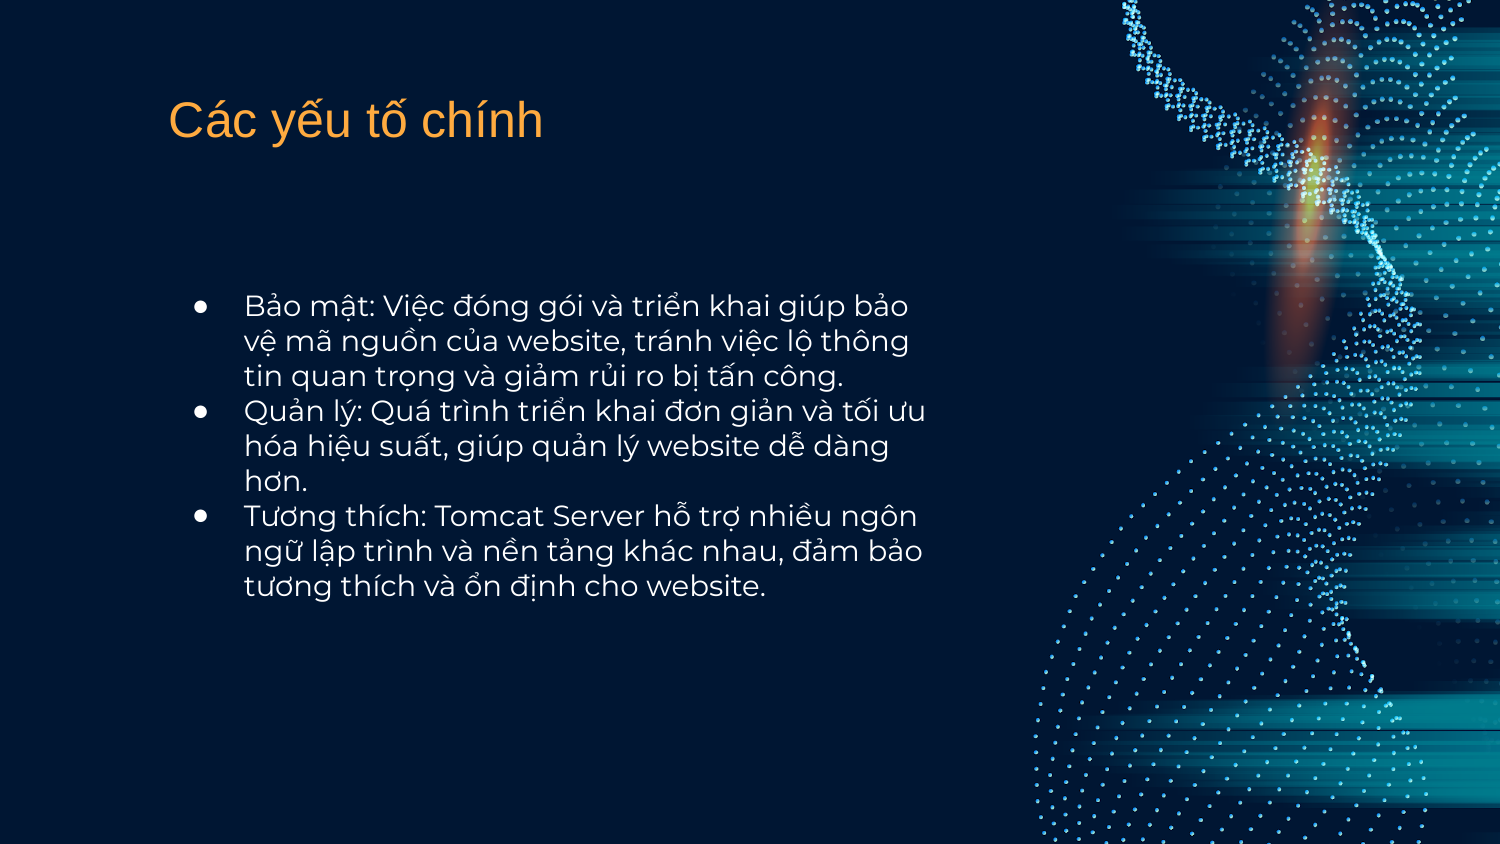

# Các yếu tố chính
Bảo mật: Việc đóng gói và triển khai giúp bảo vệ mã nguồn của website, tránh việc lộ thông tin quan trọng và giảm rủi ro bị tấn công.
Quản lý: Quá trình triển khai đơn giản và tối ưu hóa hiệu suất, giúp quản lý website dễ dàng hơn.
Tương thích: Tomcat Server hỗ trợ nhiều ngôn ngữ lập trình và nền tảng khác nhau, đảm bảo tương thích và ổn định cho website.